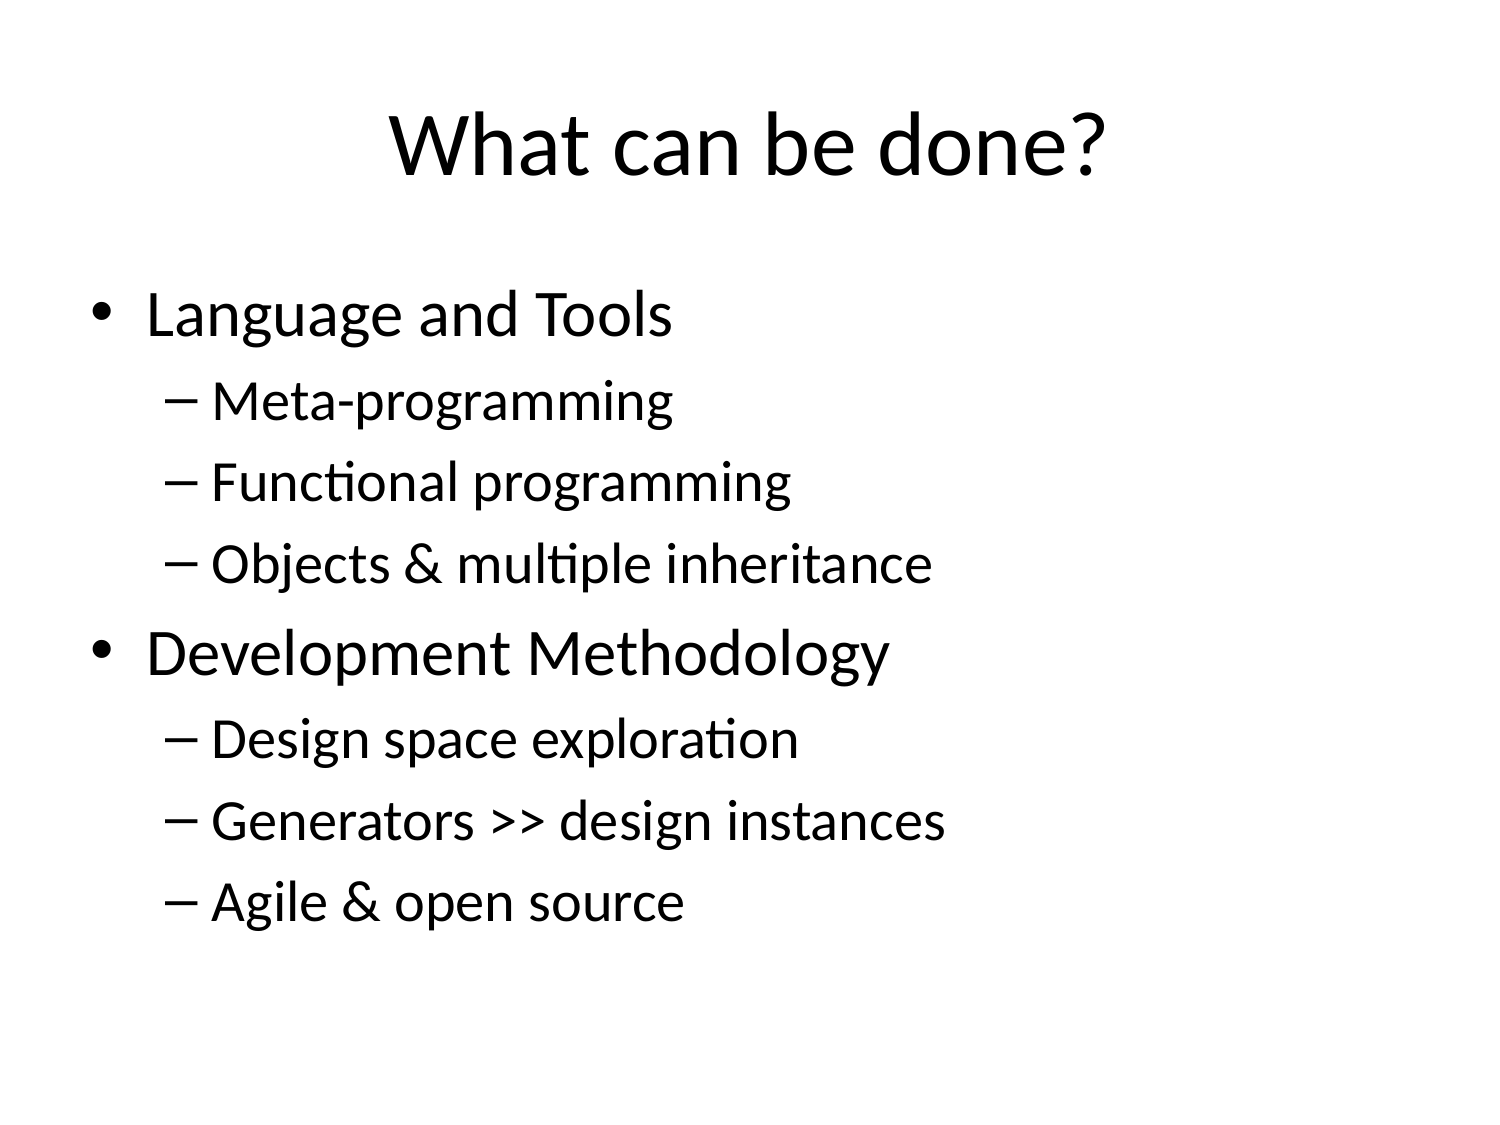

# What can be done?
Language and Tools
Meta-programming
Functional programming
Objects & multiple inheritance
Development Methodology
Design space exploration
Generators >> design instances
Agile & open source